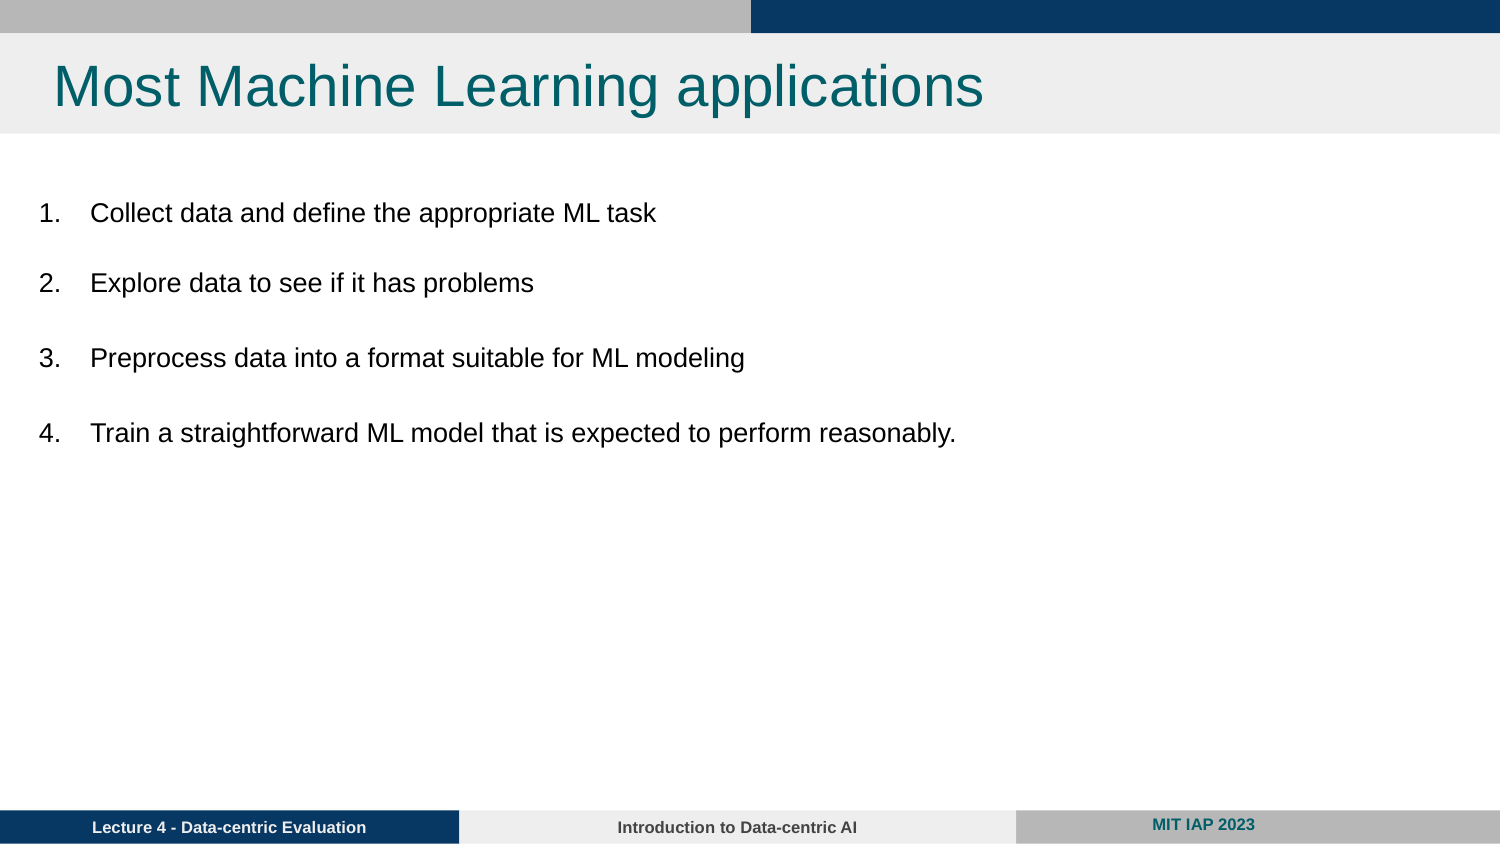

# Most Machine Learning applications
Collect data and define the appropriate ML task
Explore data to see if it has problems
Preprocess data into a format suitable for ML modeling
Train a straightforward ML model that is expected to perform reasonably.